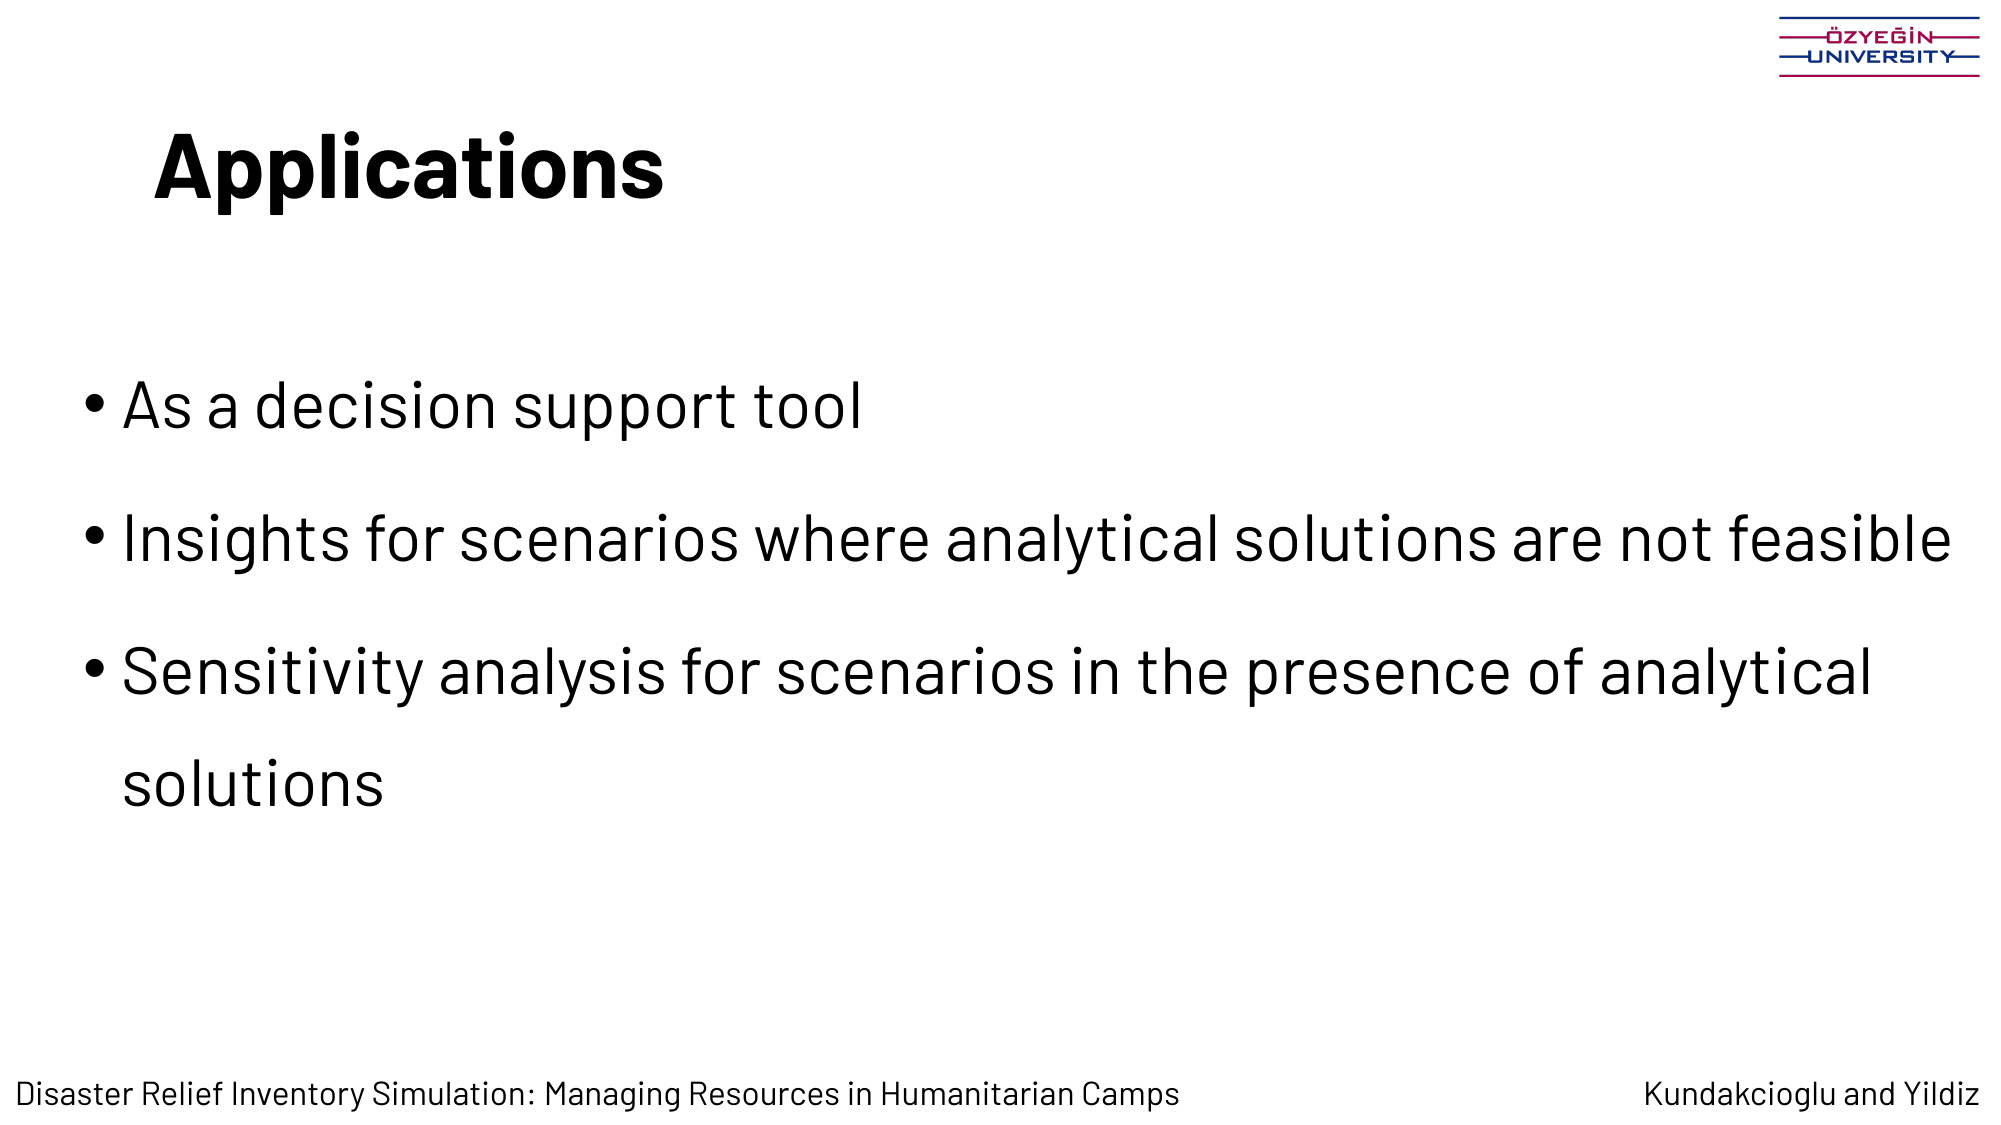

# Applications
As a decision support tool
Insights for scenarios where analytical solutions are not feasible
Sensitivity analysis for scenarios in the presence of analytical solutions